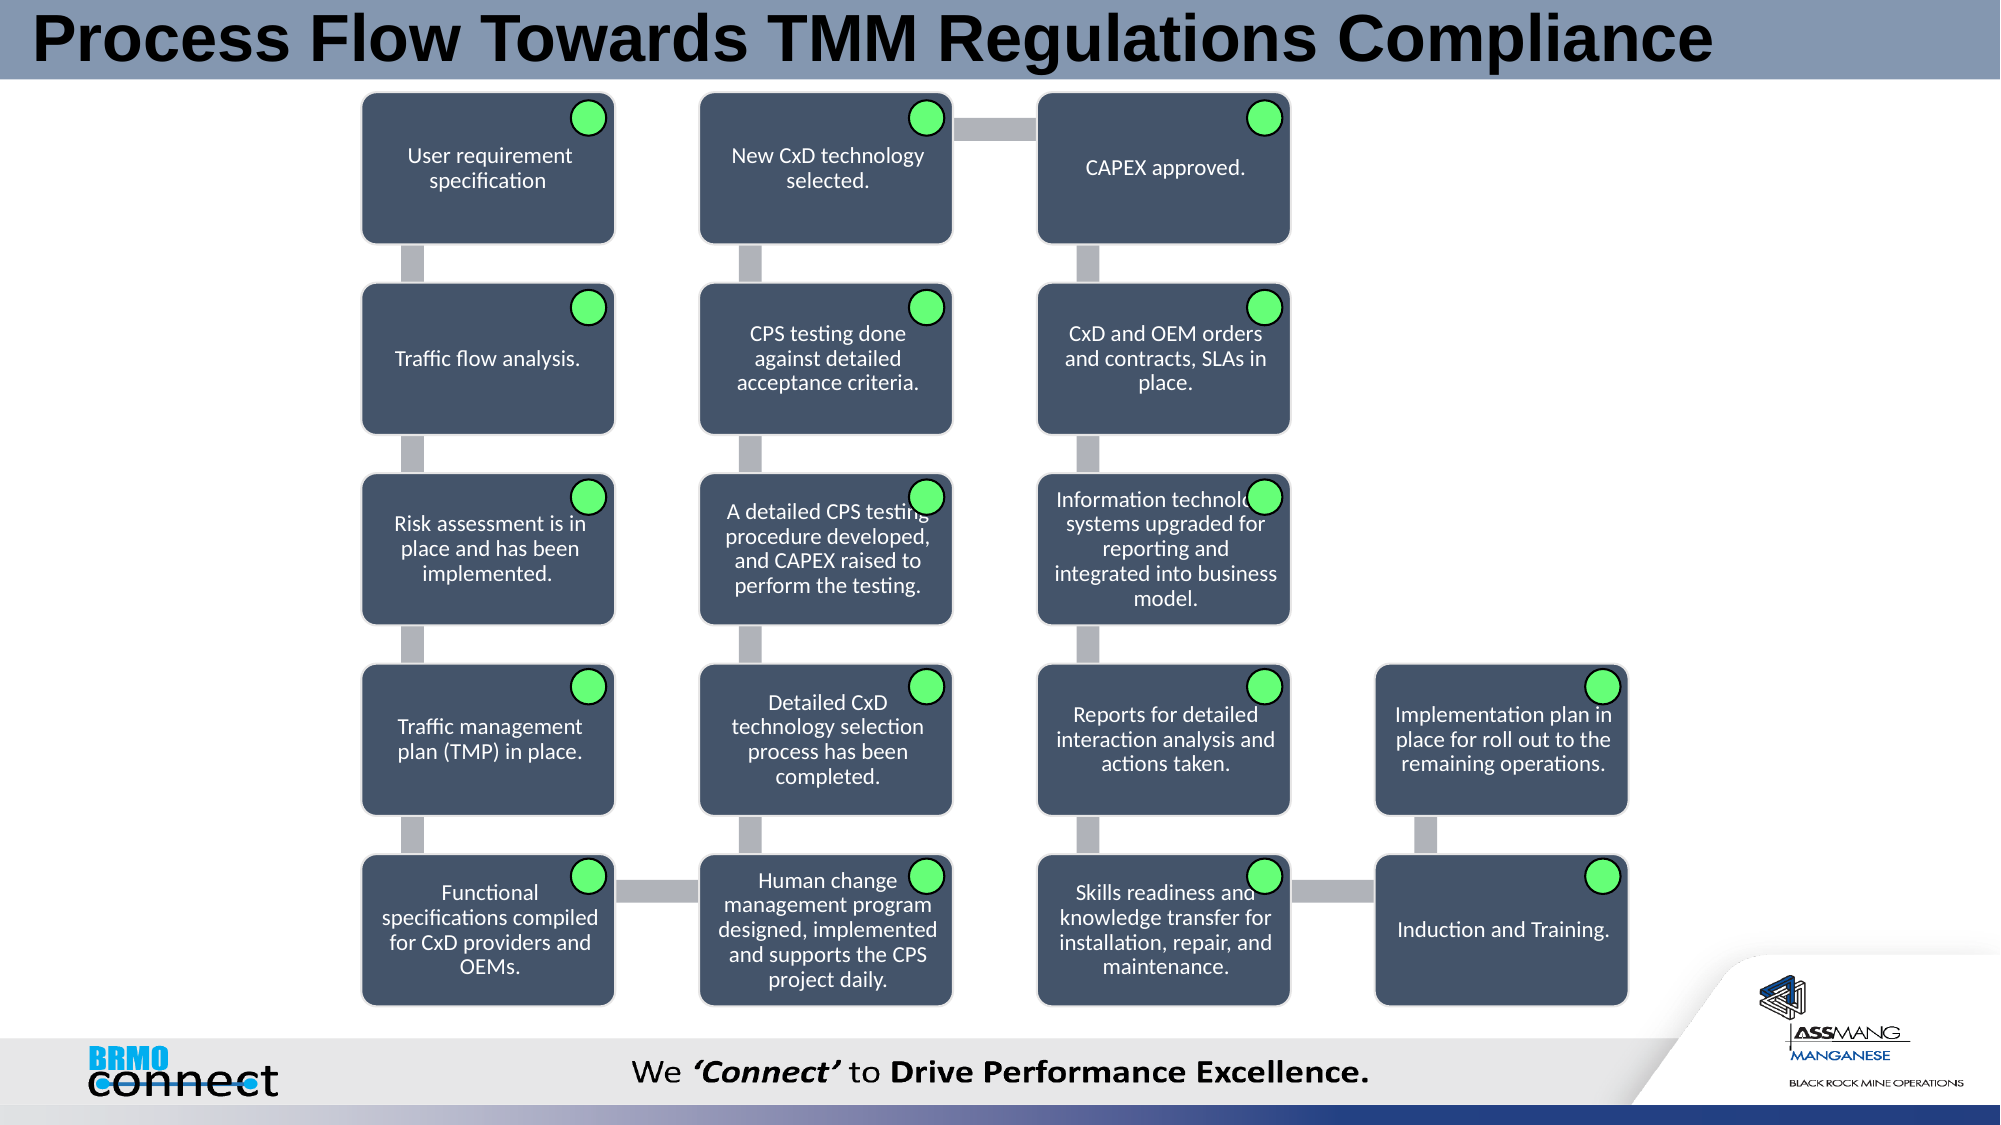

# Process Flow Towards TMM Regulations Compliance
User requirement specification
Traffic flow analysis.
Risk assessment is in place and has been implemented.
Traffic management plan (TMP) in place.
Functional specifications compiled for CxD providers and OEMs.
Human change management program designed, implemented and supports the CPS project daily.
Detailed CxD technology selection process has been completed.
A detailed CPS testing procedure developed, and CAPEX raised to perform the testing.
CPS testing done against detailed acceptance criteria.
New CxD technology selected.
CAPEX approved.
CxD and OEM orders and contracts, SLAs in place.
Information technology systems upgraded for reporting and integrated into business model.
Reports for detailed interaction analysis and actions taken.
Skills readiness and knowledge transfer for installation, repair, and maintenance.
Induction and Training.
Implementation plan in place for roll out to the remaining operations.